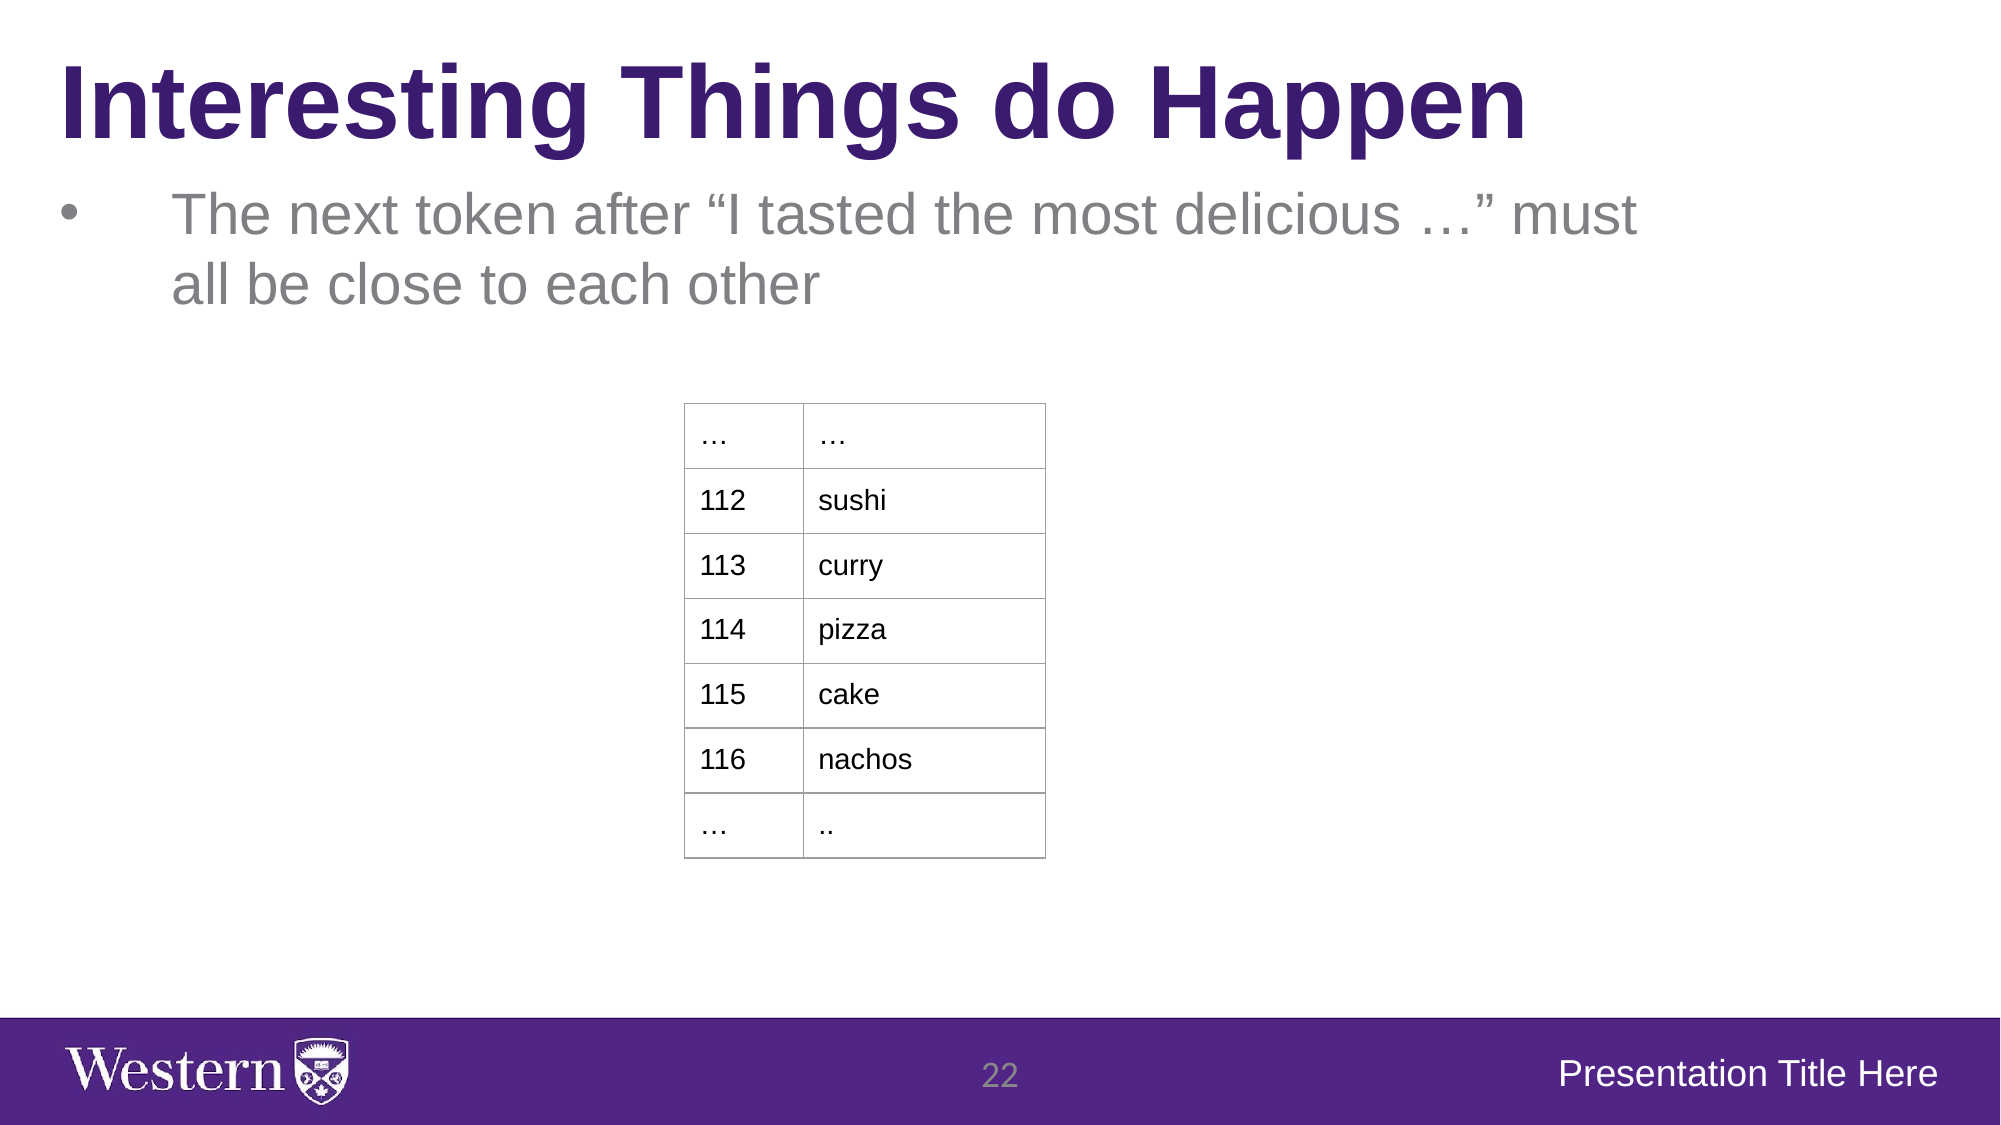

Interesting Things do Happen
The next token after “I tasted the most delicious …” must all be close to each other

| … | … |
| --- | --- |
| 112 | sushi |
| 113 | curry |
| 114 | pizza |
| 115 | cake |
| 116 | nachos |
| … | .. |
Presentation Title Here
22